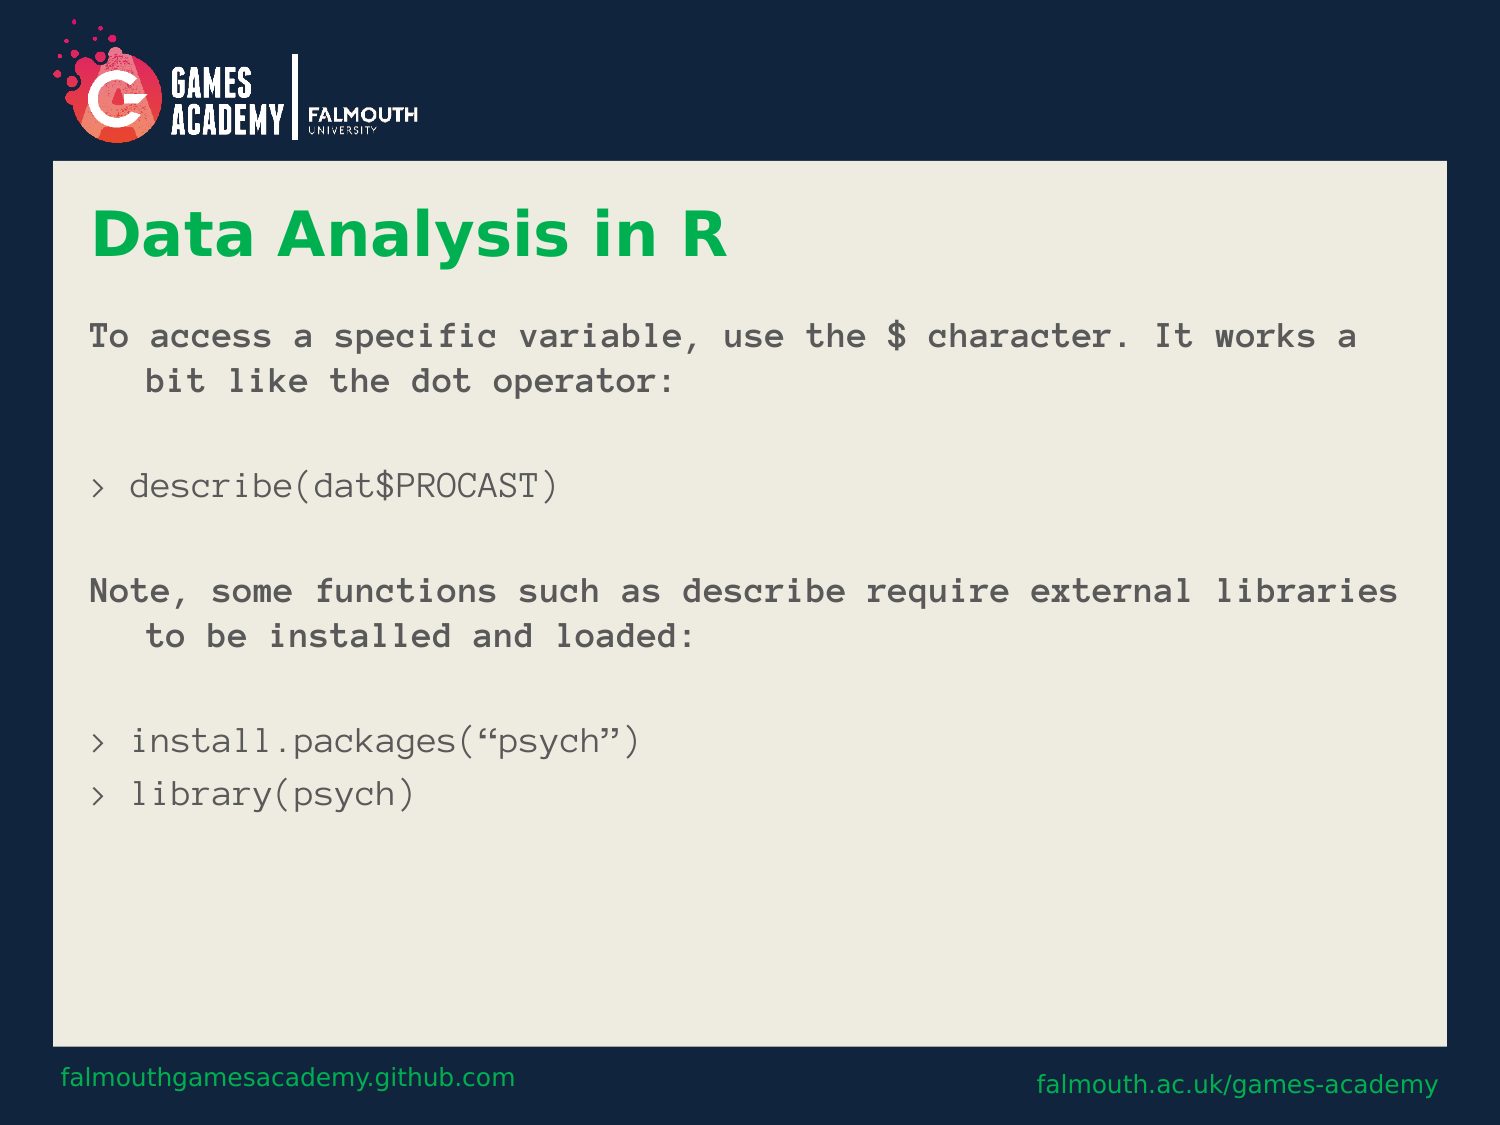

# Data Analysis in R
To access a specific variable, use the $ character. It works a bit like the dot operator:

> describe(dat$PROCAST)

Note, some functions such as describe require external libraries to be installed and loaded:

> install.packages(“psych”)
> library(psych)